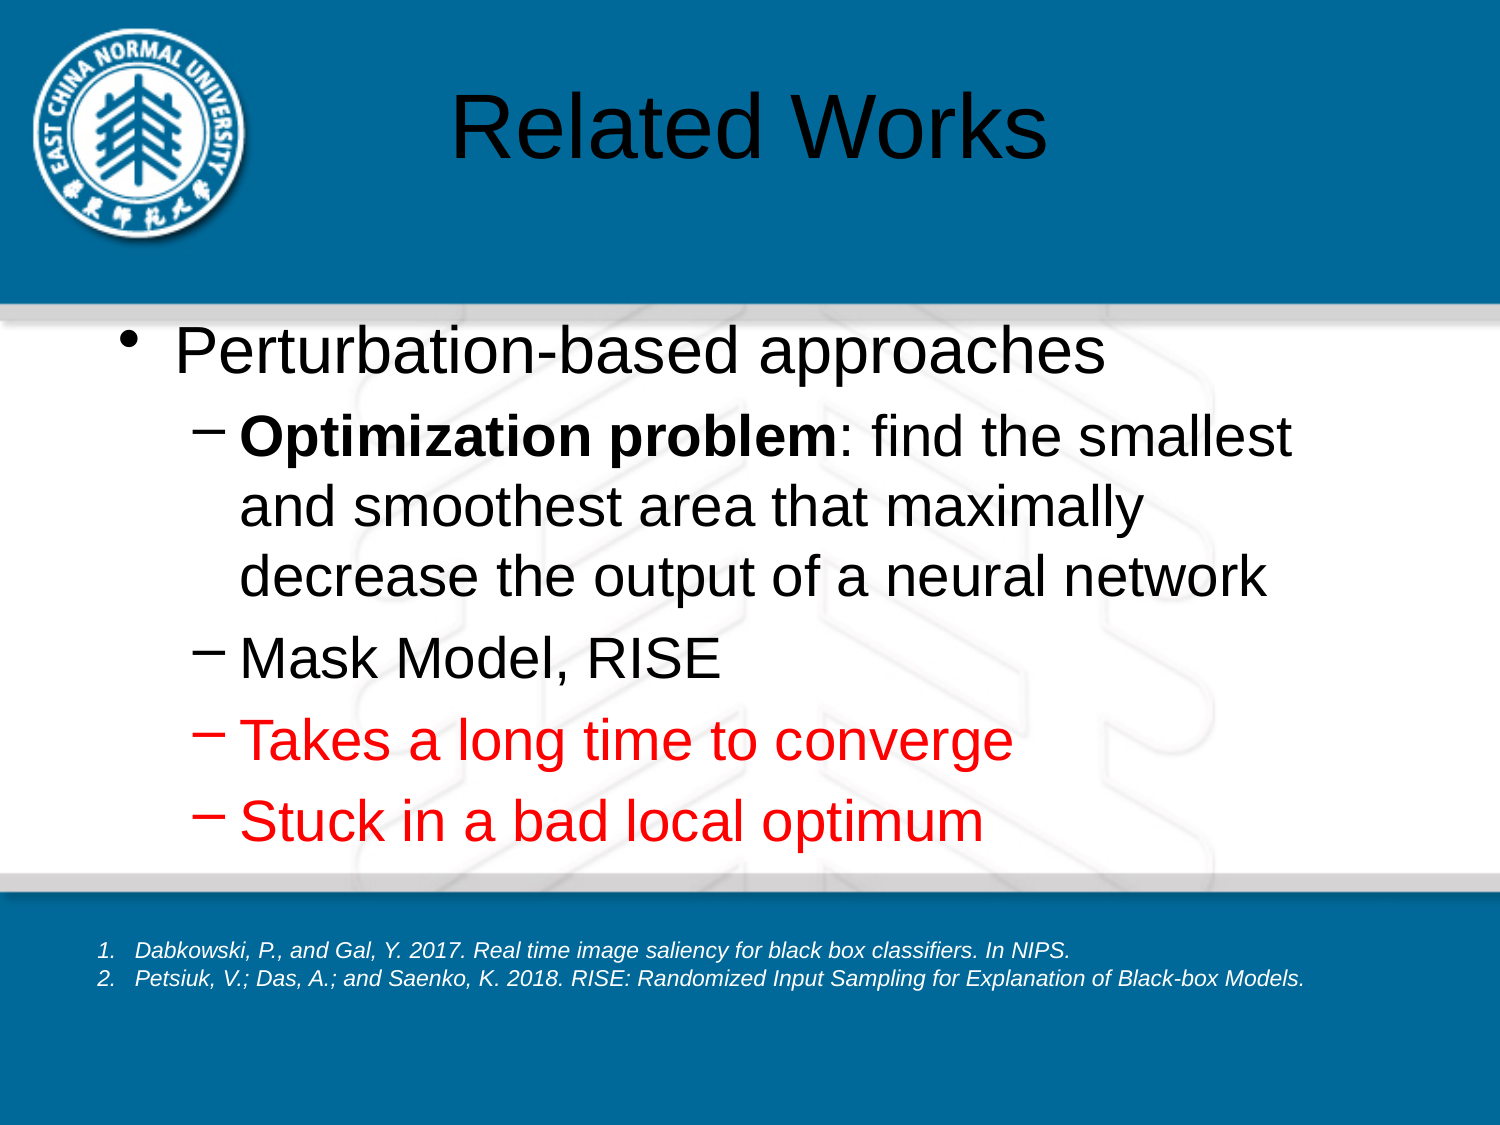

# Related Works
Perturbation-based approaches
Optimization problem: find the smallest and smoothest area that maximally decrease the output of a neural network
Mask Model, RISE
Takes a long time to converge
Stuck in a bad local optimum
Dabkowski, P., and Gal, Y. 2017. Real time image saliency for black box classifiers. In NIPS.
Petsiuk, V.; Das, A.; and Saenko, K. 2018. RISE: Randomized Input Sampling for Explanation of Black-box Models.